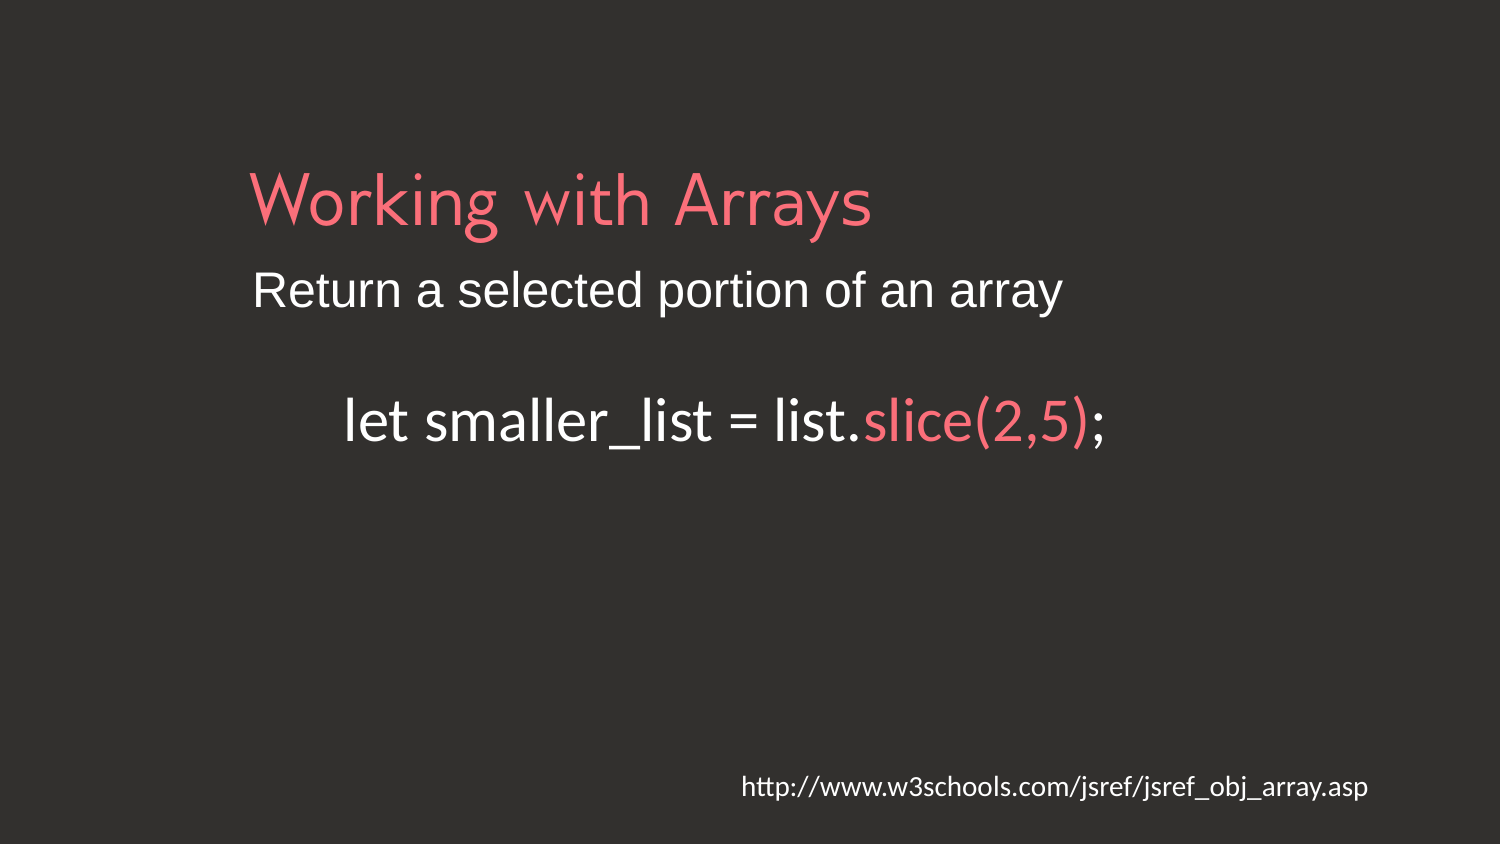

# Working with Arrays
Return a selected portion of an array
let smaller_list = list.slice(2,5);
http://www.w3schools.com/jsref/jsref_obj_array.asp